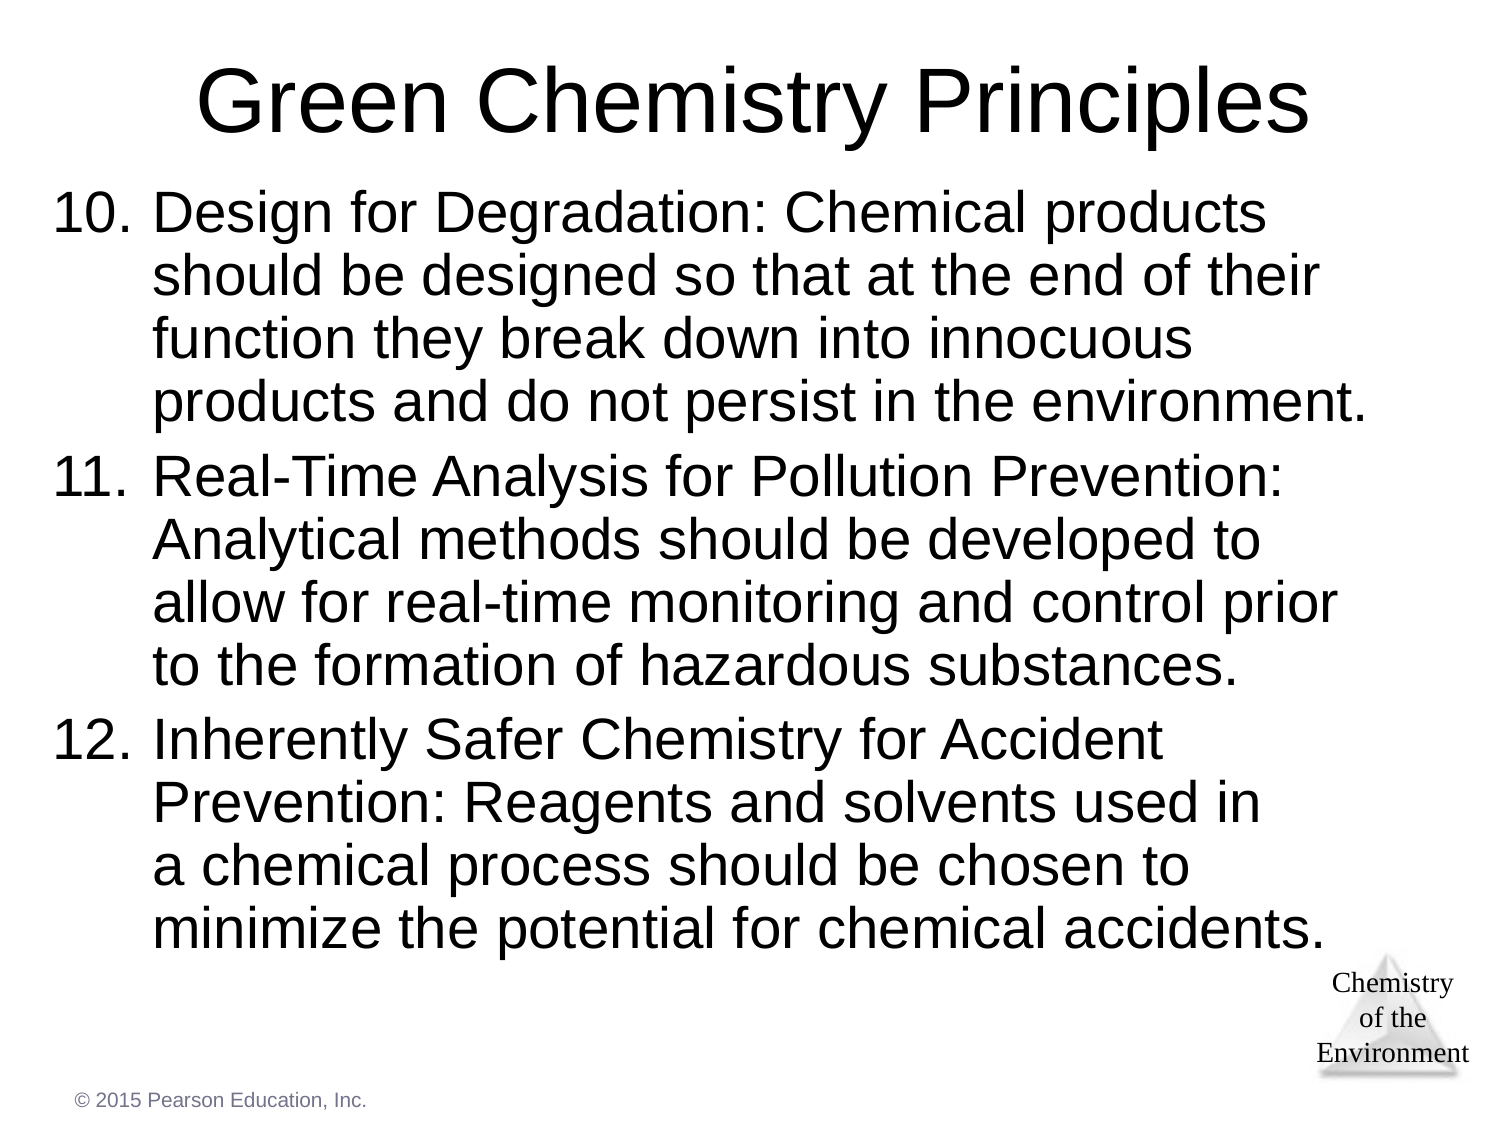

# Green Chemistry Principles
Design for Degradation: Chemical products should be designed so that at the end of their function they break down into innocuous products and do not persist in the environment.
Real-Time Analysis for Pollution Prevention: Analytical methods should be developed to allow for real-time monitoring and control prior
to the formation of hazardous substances.
Inherently Safer Chemistry for Accident Prevention: Reagents and solvents used in
a chemical process should be chosen to minimize the potential for chemical accidents.